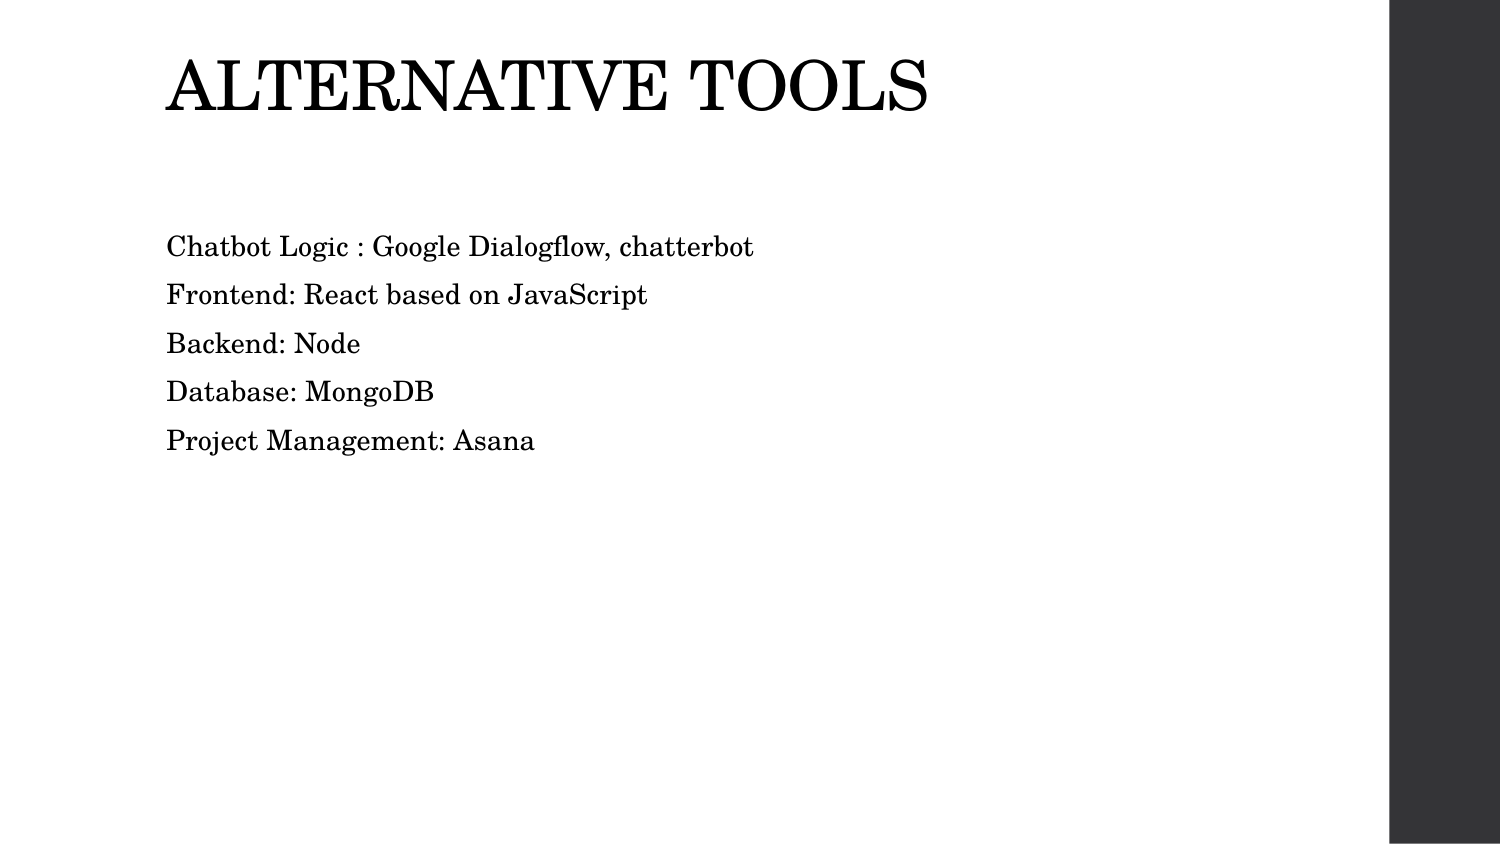

# ALTERNATIVE TOOLS

Chatbot Logic : Google Dialogflow, chatterbot
Frontend: React based on JavaScript
Backend: Node
Database: MongoDB
Project Management: Asana